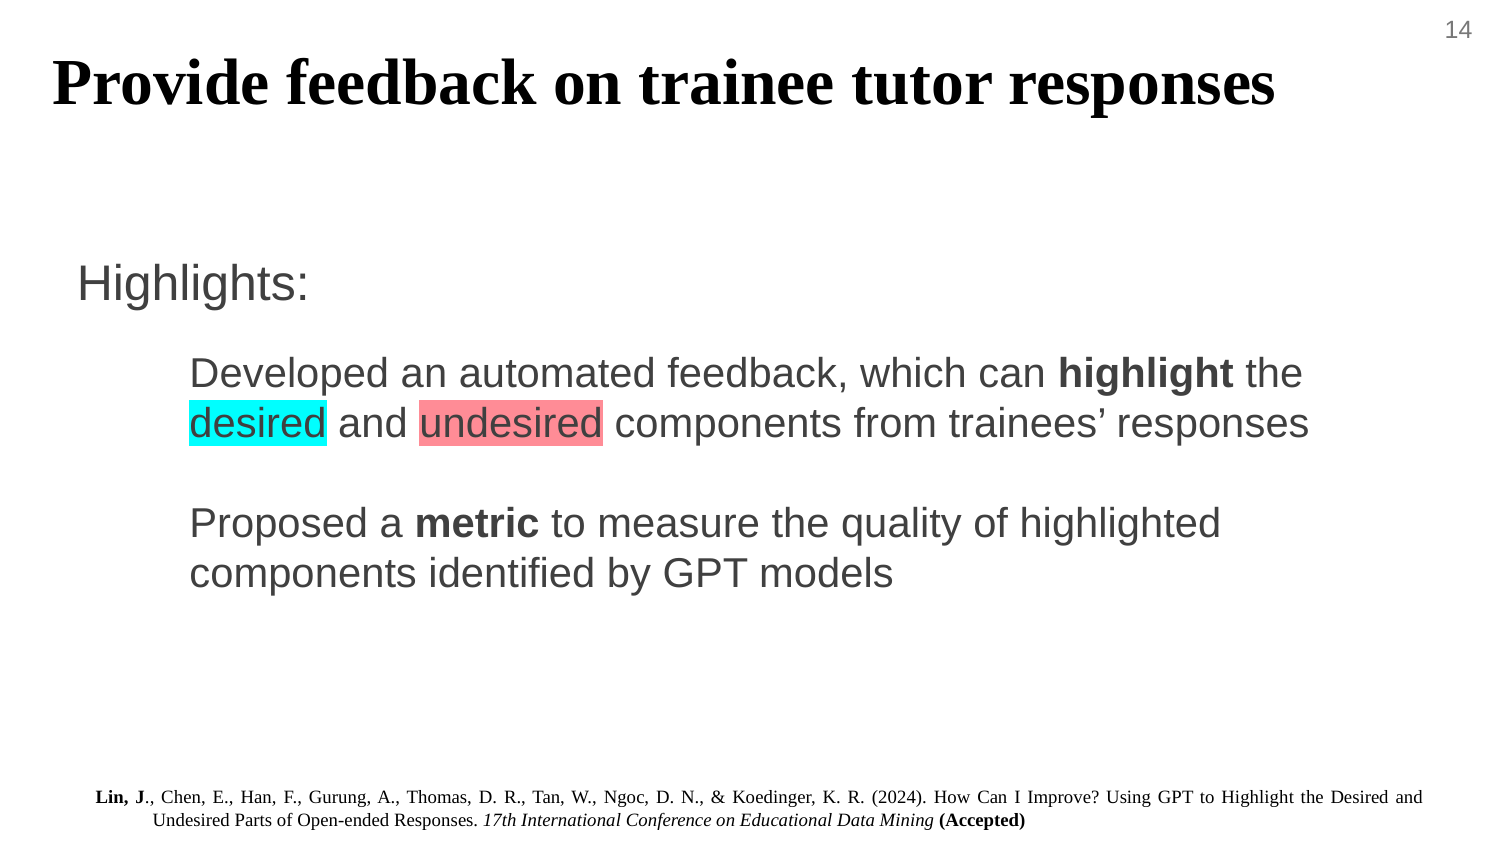

14
Provide feedback on trainee tutor responses

Highlights:
Developed an automated feedback, which can highlight the desired and undesired components from trainees’ responses

Proposed a metric to measure the quality of highlighted components identified by GPT models

Lin, J., Chen, E., Han, F., Gurung, A., Thomas, D. R., Tan, W., Ngoc, D. N., & Koedinger, K. R. (2024). How Can I Improve? Using GPT to Highlight the Desired and Undesired Parts of Open-ended Responses. 17th International Conference on Educational Data Mining (Accepted)